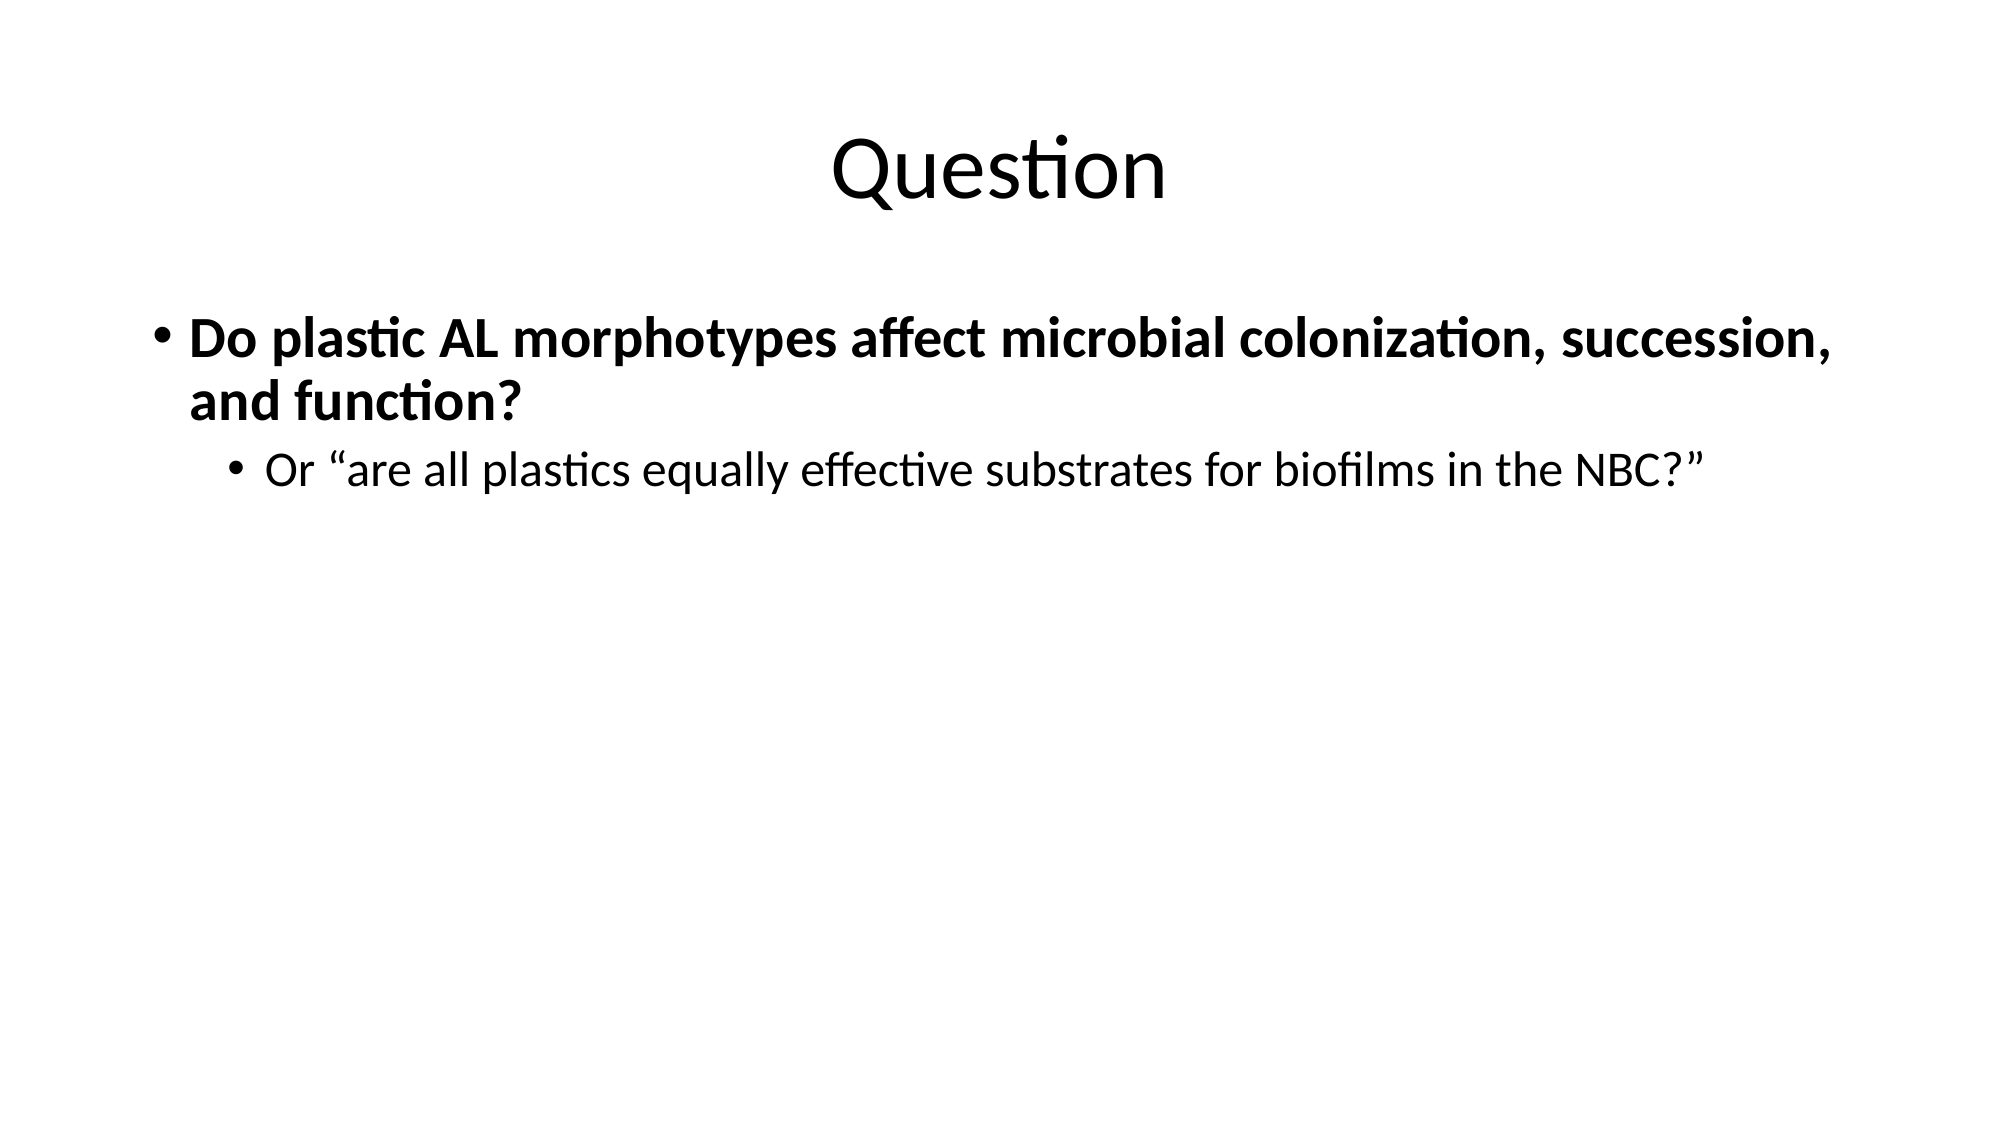

# Question
Do plastic AL morphotypes affect microbial colonization, succession, and function?
Or “are all plastics equally effective substrates for biofilms in the NBC?”